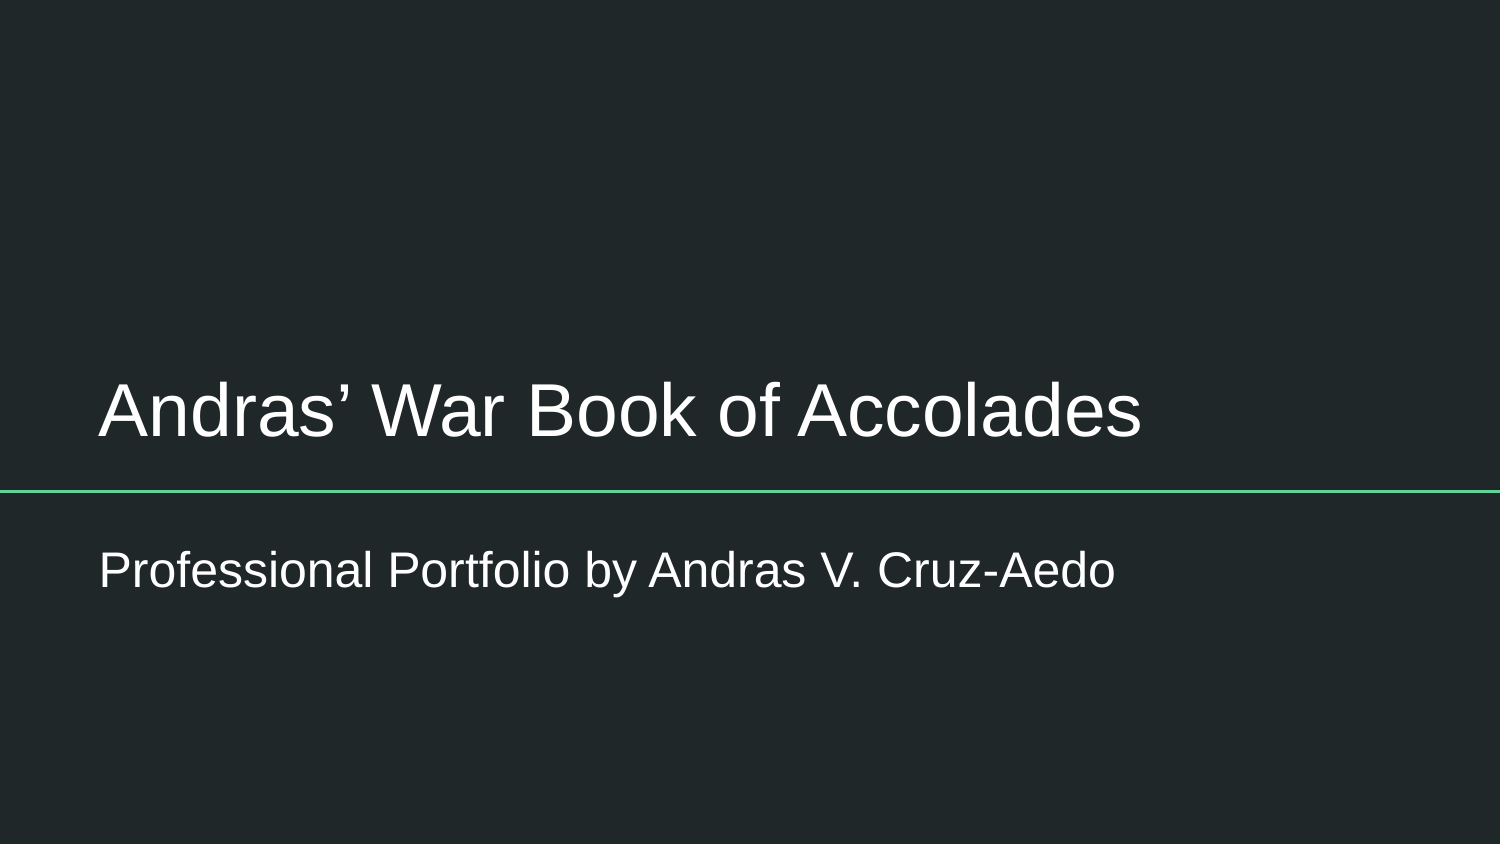

# Andras’ War Book of Accolades
Professional Portfolio by Andras V. Cruz-Aedo